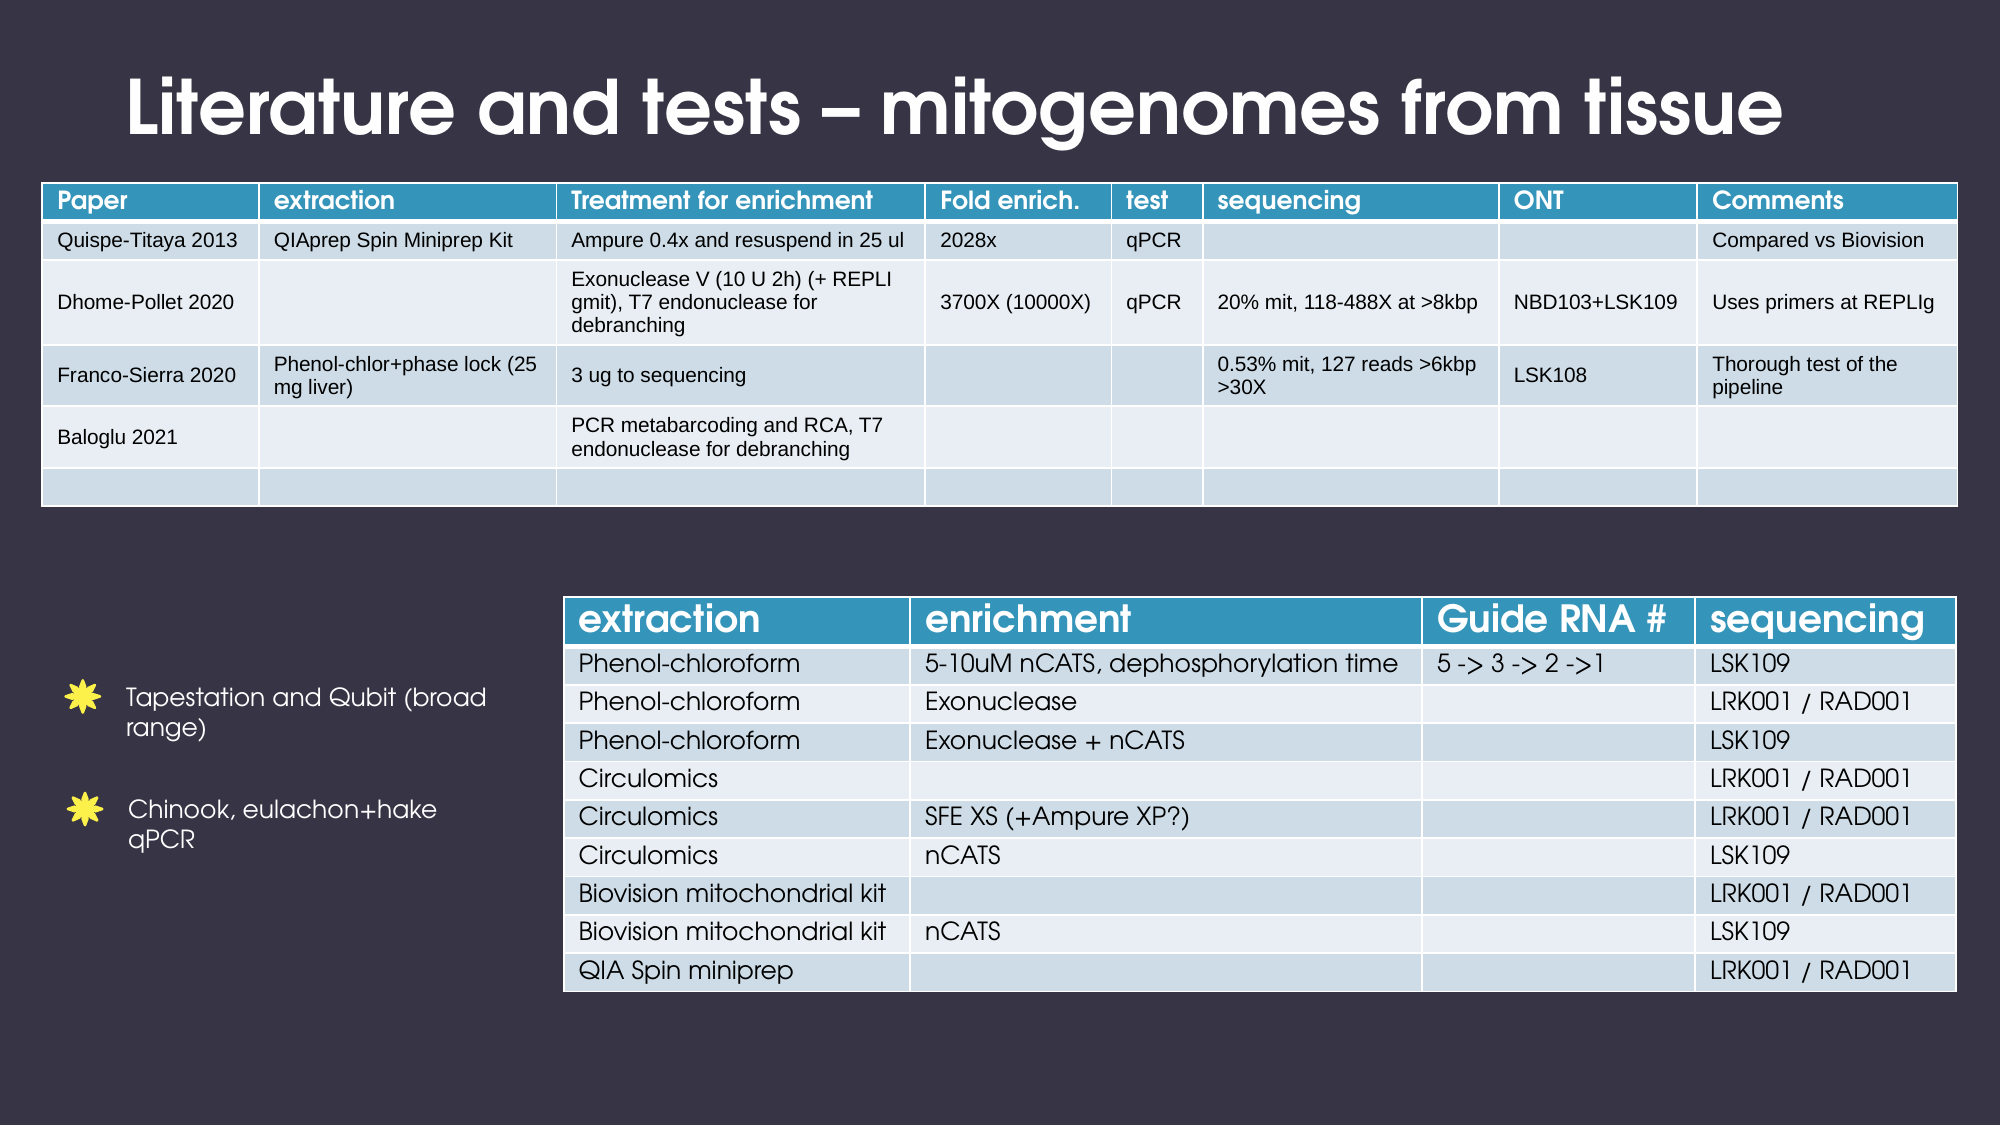

Literature and tests – mitogenomes from tissue
| Paper | extraction | Treatment for enrichment | Fold enrich. | test | sequencing | ONT | Comments |
| --- | --- | --- | --- | --- | --- | --- | --- |
| Quispe-Titaya 2013 | QIAprep Spin Miniprep Kit | Ampure 0.4x and resuspend in 25 ul | 2028x | qPCR |  |  | Compared vs Biovision |
| Dhome-Pollet 2020 |  | Exonuclease V (10 U 2h) (+ REPLI gmit), T7 endonuclease for debranching | 3700X (10000X) | qPCR | 20% mit, 118-488X at >8kbp | NBD103+LSK109 | Uses primers at REPLIg |
| Franco-Sierra 2020 | Phenol-chlor+phase lock (25 mg liver) | 3 ug to sequencing |  |  | 0.53% mit, 127 reads >6kbp >30X | LSK108 | Thorough test of the pipeline |
| Baloglu 2021 |  | PCR metabarcoding and RCA, T7 endonuclease for debranching |  |  |  |  |  |
|  |  |  |  |  |  |  |  |
| extraction | enrichment | Guide RNA # | sequencing |
| --- | --- | --- | --- |
| Phenol-chloroform | 5-10uM nCATS, dephosphorylation time | 5 -> 3 -> 2 ->1 | LSK109 |
| Phenol-chloroform | Exonuclease |  | LRK001 / RAD001 |
| Phenol-chloroform | Exonuclease + nCATS |  | LSK109 |
| Circulomics |  |  | LRK001 / RAD001 |
| Circulomics | SFE XS (+Ampure XP?) |  | LRK001 / RAD001 |
| Circulomics | nCATS |  | LSK109 |
| Biovision mitochondrial kit |  |  | LRK001 / RAD001 |
| Biovision mitochondrial kit | nCATS |  | LSK109 |
| QIA Spin miniprep |  |  | LRK001 / RAD001 |
Tapestation and Qubit (broad range)

Chinook, eulachon+hake qPCR